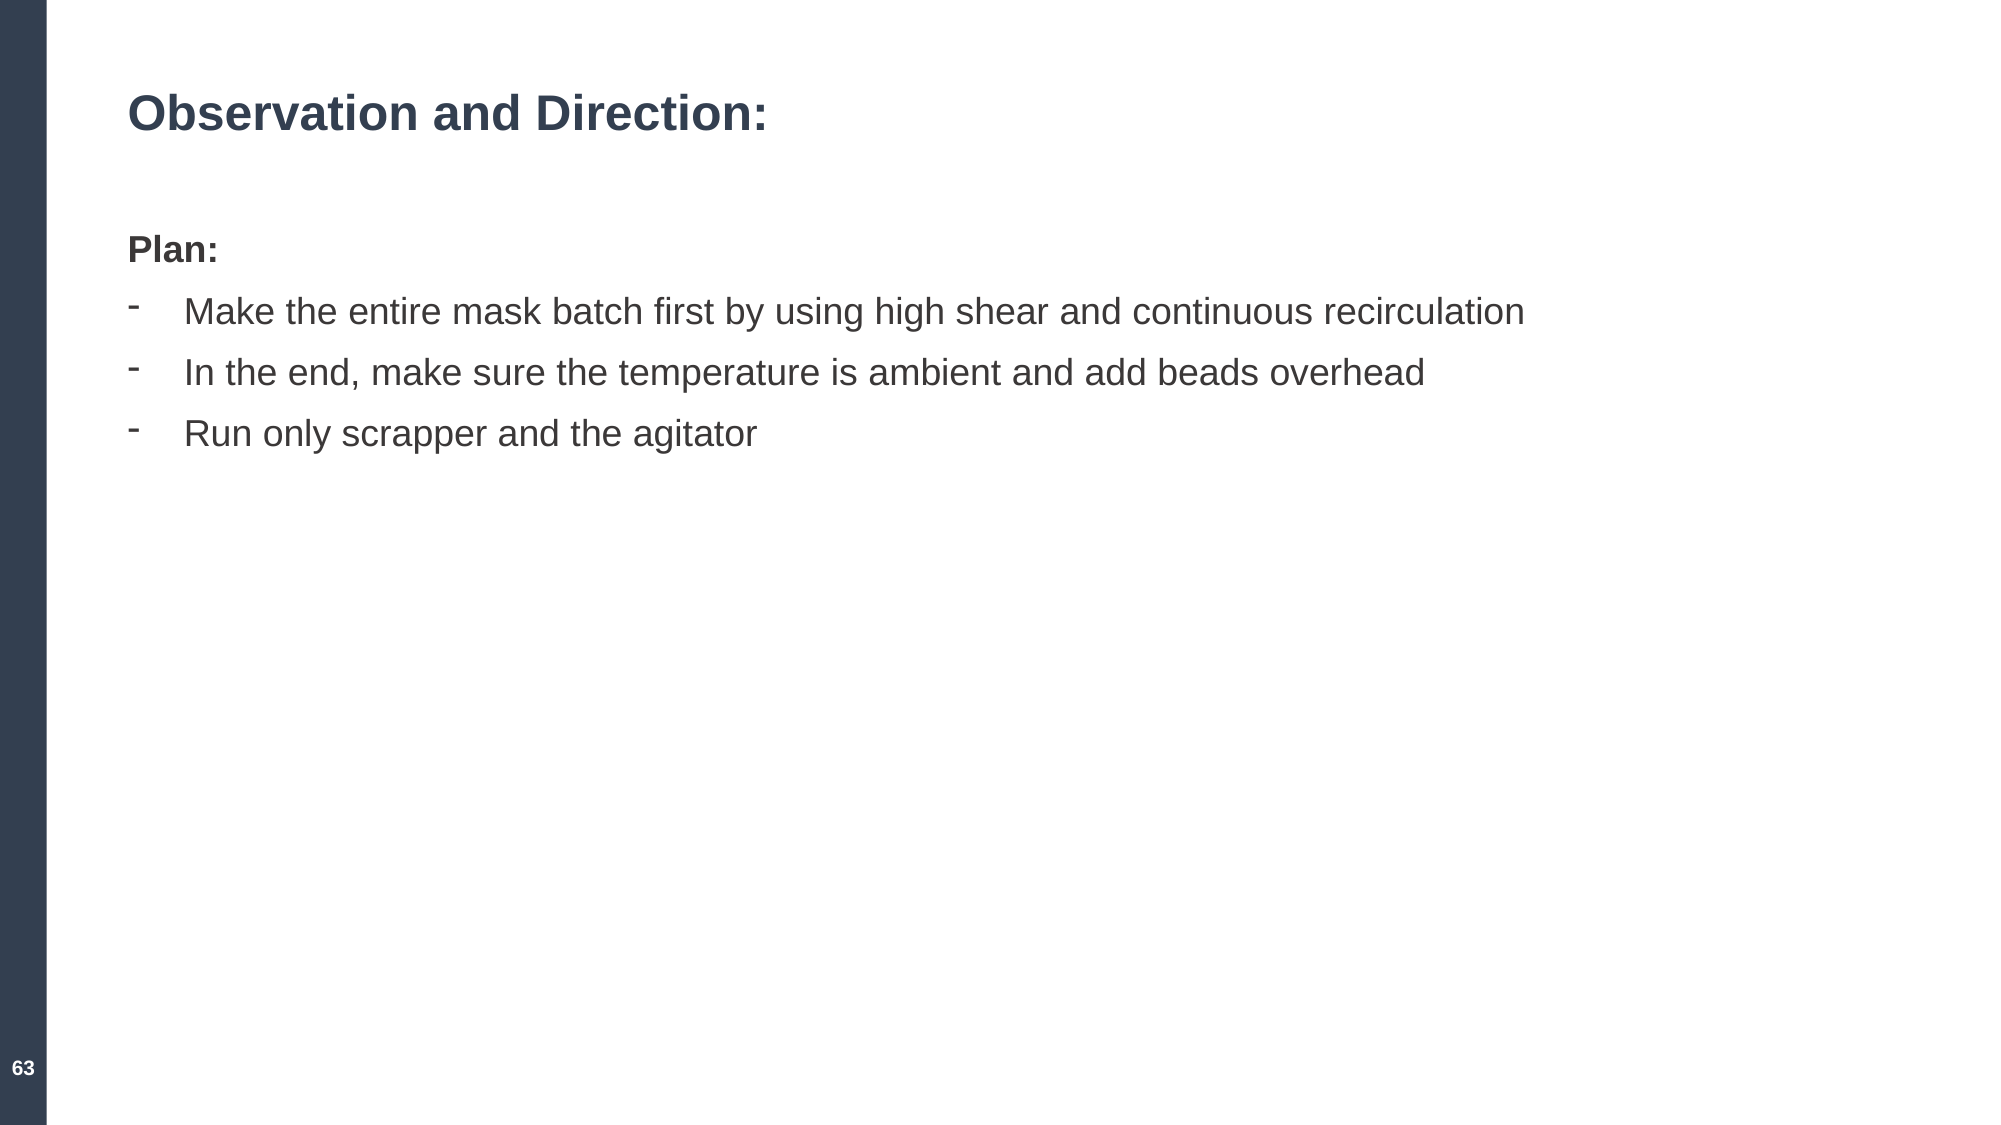

# Observation and Direction:
Plan:
Make the entire mask batch first by using high shear and continuous recirculation
In the end, make sure the temperature is ambient and add beads overhead
Run only scrapper and the agitator